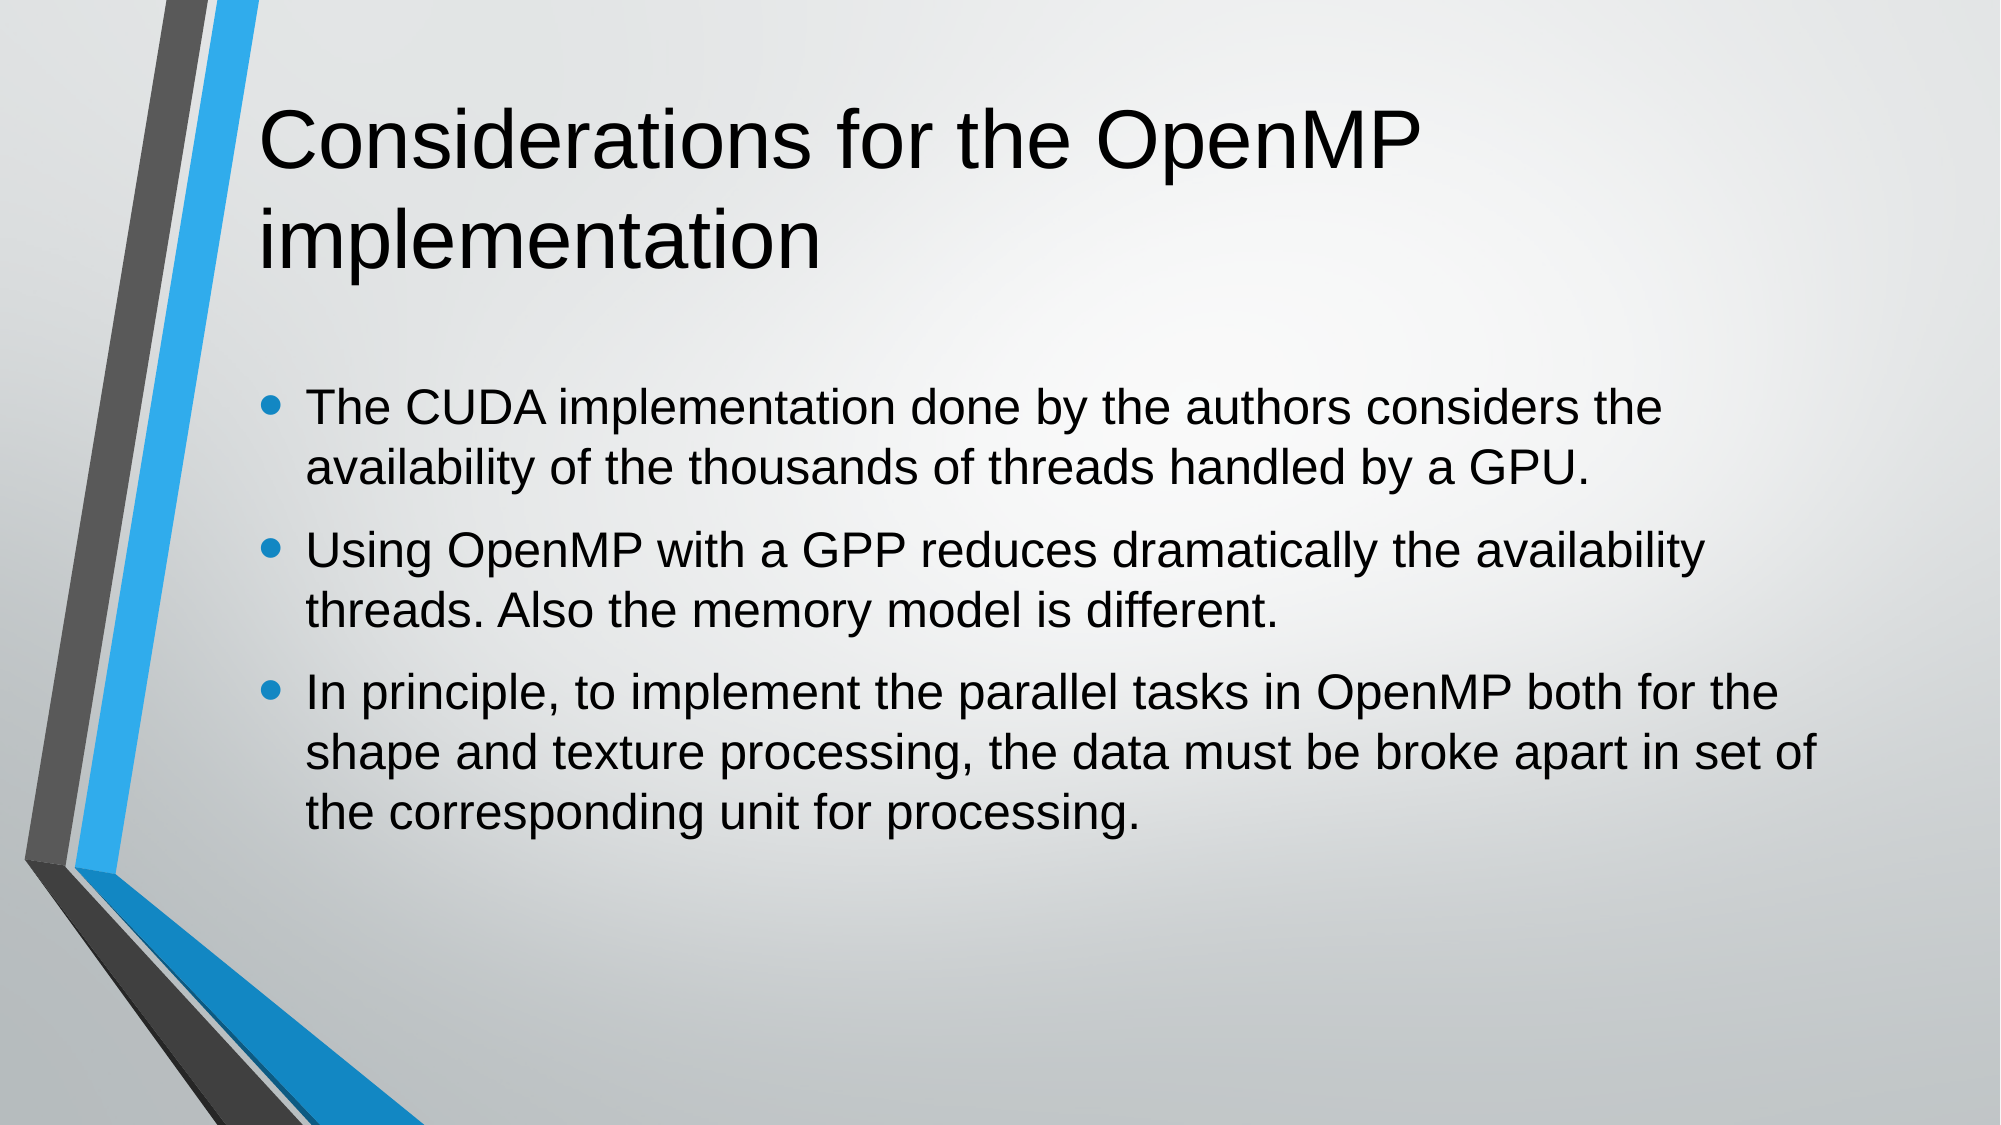

# Considerations for the OpenMP implementation
The CUDA implementation done by the authors considers the availability of the thousands of threads handled by a GPU.
Using OpenMP with a GPP reduces dramatically the availability threads. Also the memory model is different.
In principle, to implement the parallel tasks in OpenMP both for the shape and texture processing, the data must be broke apart in set of the corresponding unit for processing.